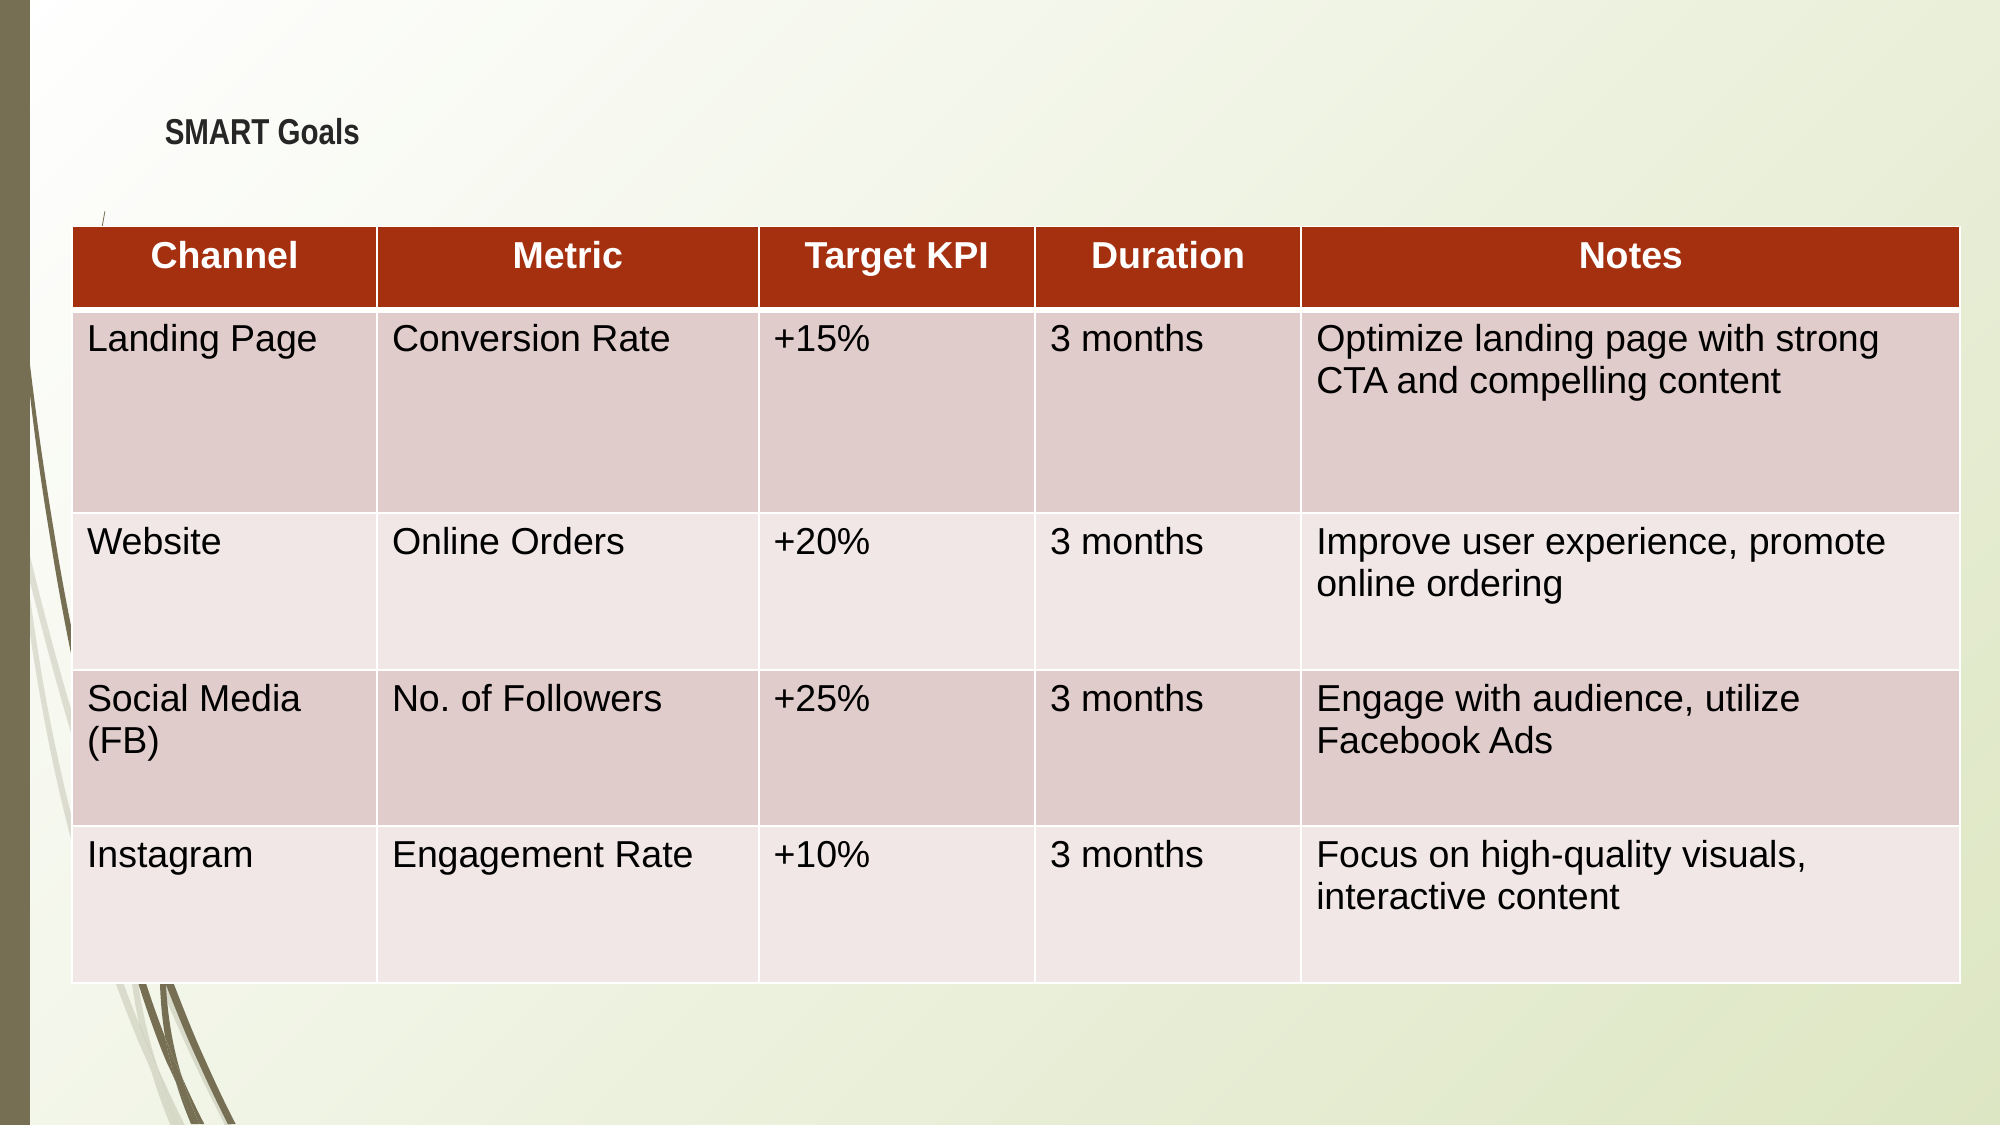

# SMART Goals
| Channel | Metric | Target KPI | Duration | Notes |
| --- | --- | --- | --- | --- |
| Landing Page | Conversion Rate | +15% | 3 months | Optimize landing page with strong CTA and compelling content |
| Website | Online Orders | +20% | 3 months | Improve user experience, promote online ordering |
| Social Media (FB) | No. of Followers | +25% | 3 months | Engage with audience, utilize Facebook Ads |
| Instagram | Engagement Rate | +10% | 3 months | Focus on high-quality visuals, interactive content |